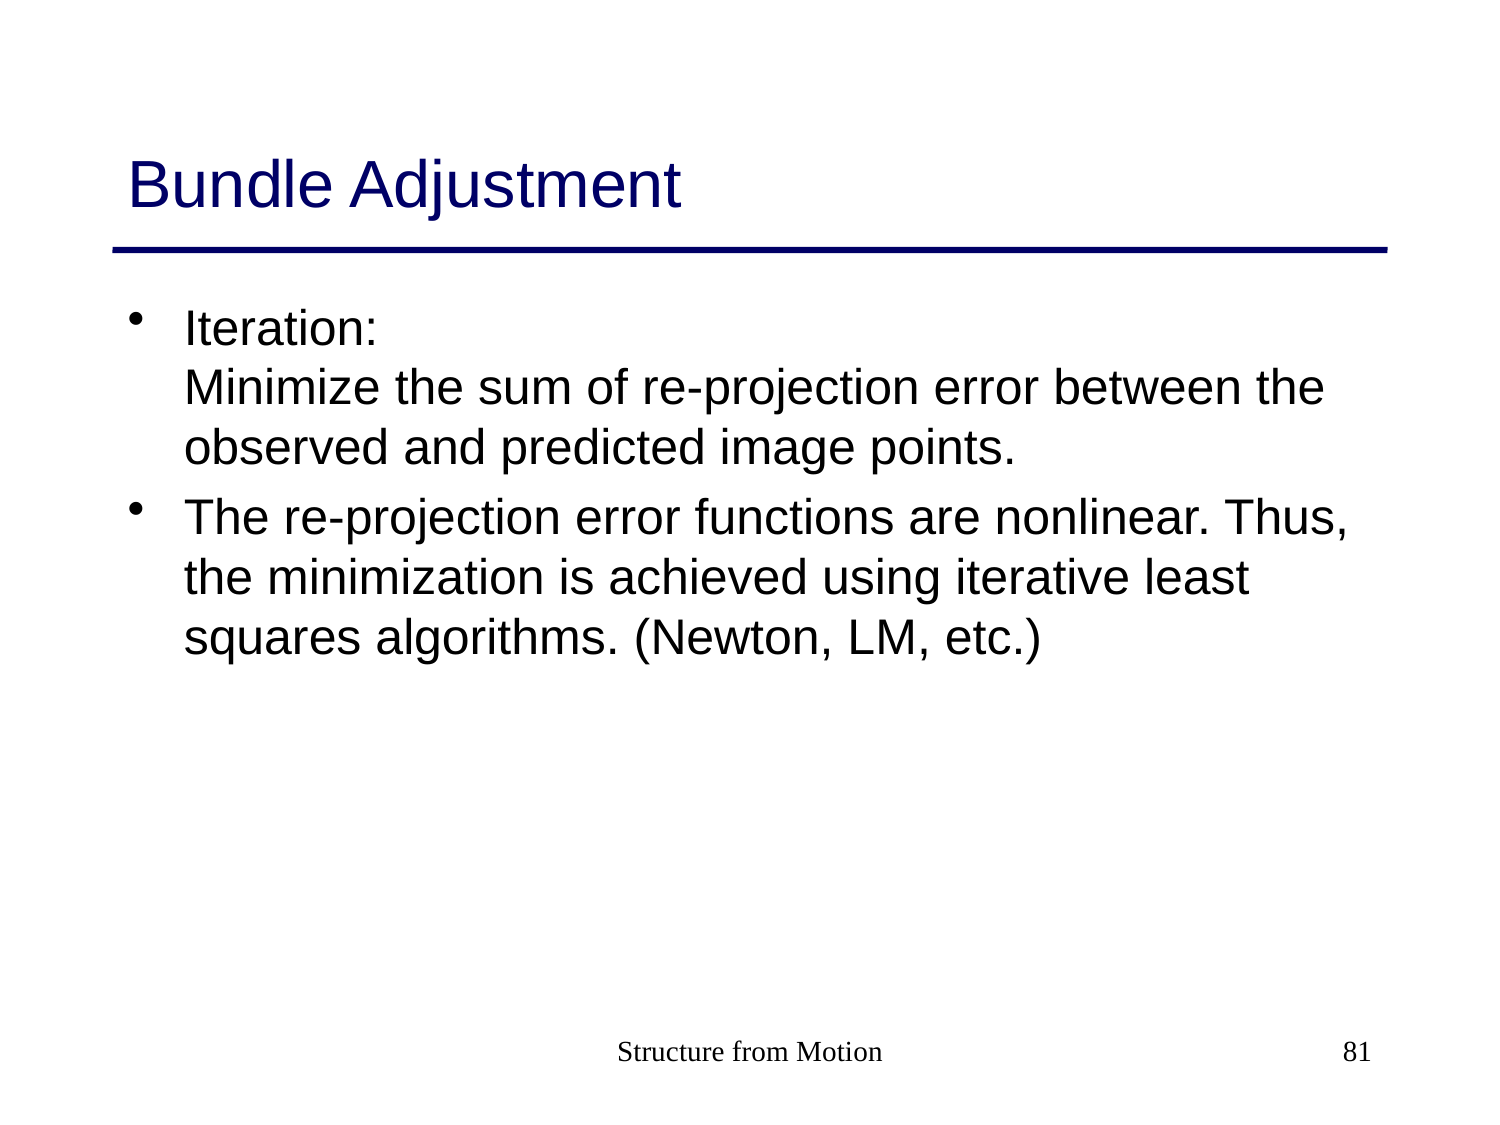

# Bundle Adjustment
Iteration:
Minimize the sum of re-projection error between the observed and predicted image points.
The re-projection error functions are nonlinear. Thus, the minimization is achieved using iterative least squares algorithms. (Newton, LM, etc.)
Structure from Motion
81